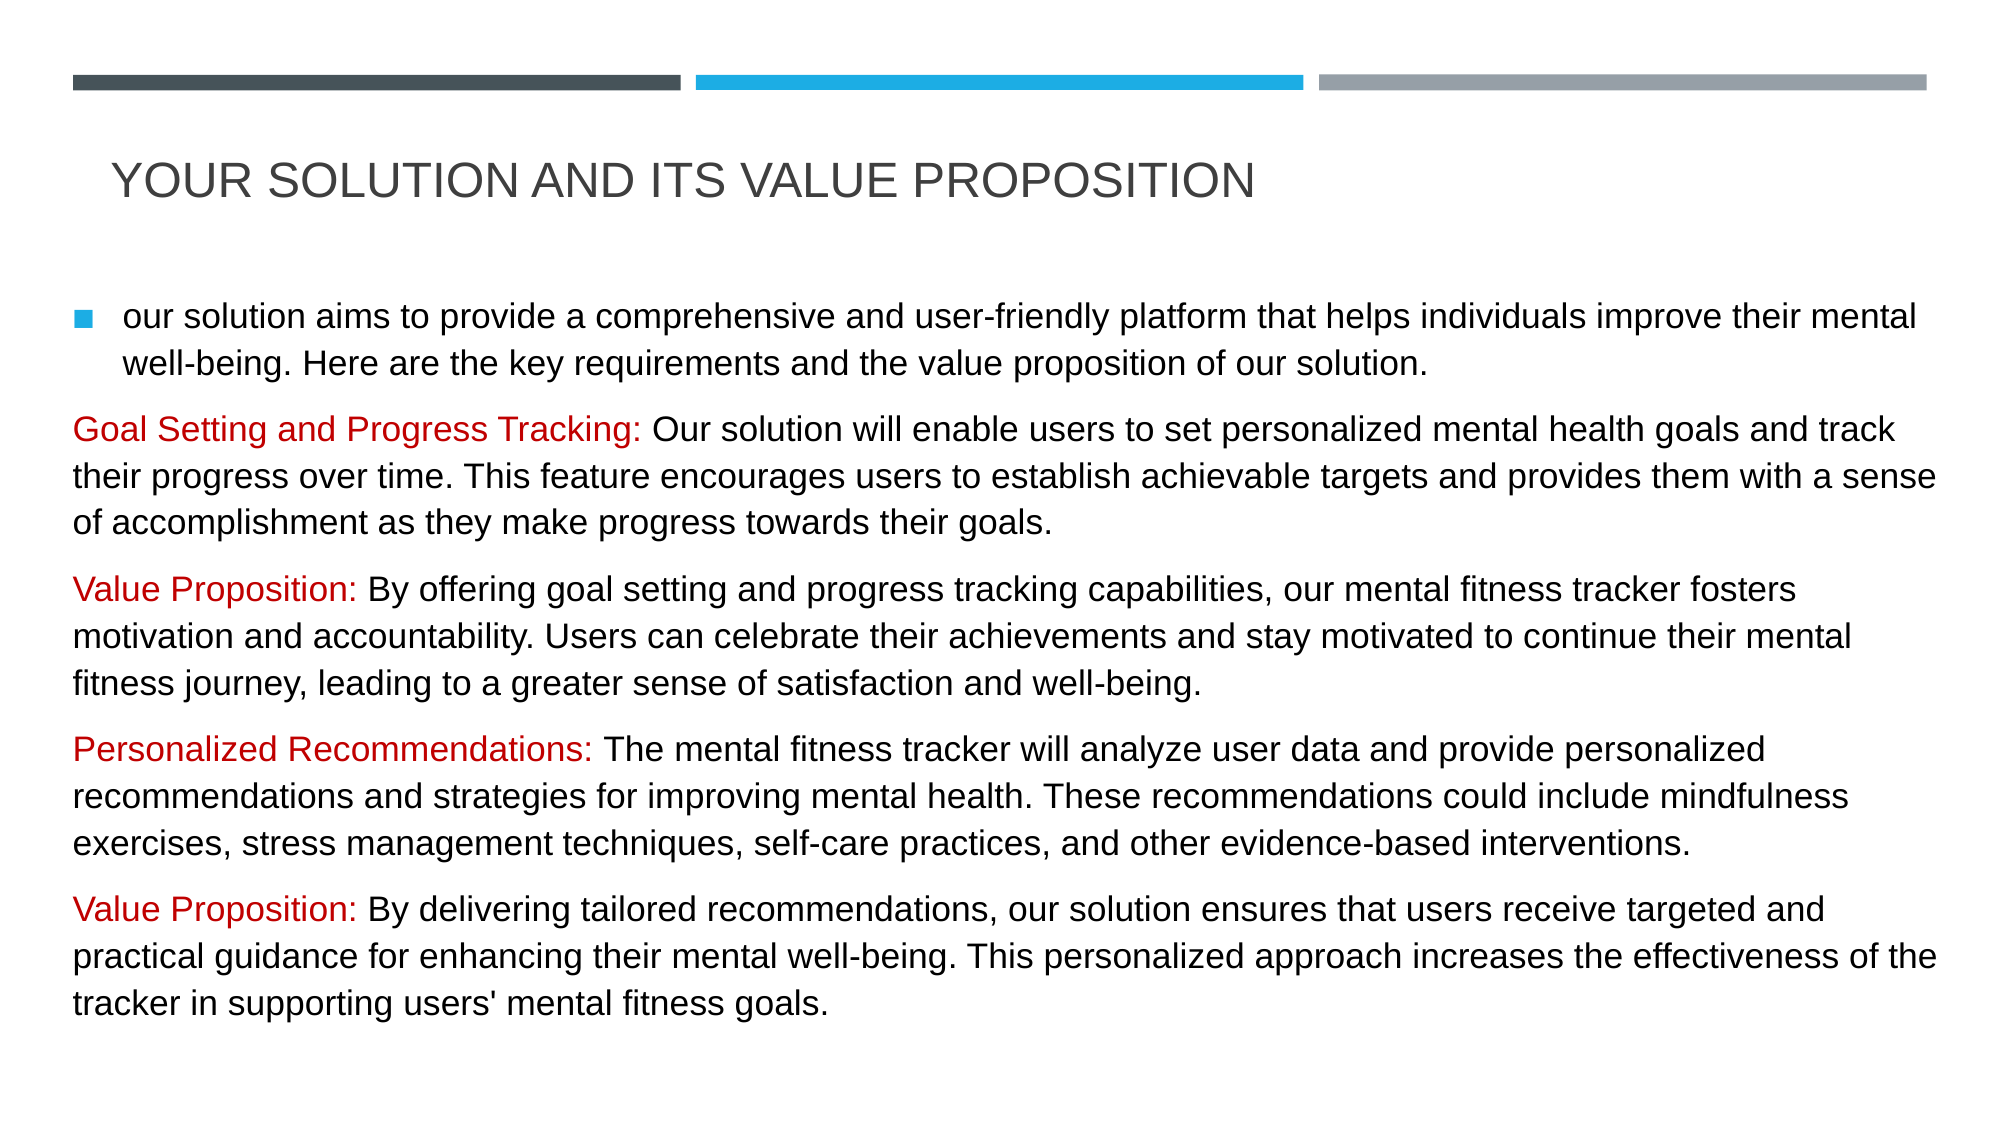

# YOUR SOLUTION AND ITS VALUE PROPOSITION
our solution aims to provide a comprehensive and user-friendly platform that helps individuals improve their mental well-being. Here are the key requirements and the value proposition of our solution.
Goal Setting and Progress Tracking: Our solution will enable users to set personalized mental health goals and track their progress over time. This feature encourages users to establish achievable targets and provides them with a sense of accomplishment as they make progress towards their goals.
Value Proposition: By offering goal setting and progress tracking capabilities, our mental fitness tracker fosters motivation and accountability. Users can celebrate their achievements and stay motivated to continue their mental fitness journey, leading to a greater sense of satisfaction and well-being.
Personalized Recommendations: The mental fitness tracker will analyze user data and provide personalized recommendations and strategies for improving mental health. These recommendations could include mindfulness exercises, stress management techniques, self-care practices, and other evidence-based interventions.
Value Proposition: By delivering tailored recommendations, our solution ensures that users receive targeted and practical guidance for enhancing their mental well-being. This personalized approach increases the effectiveness of the tracker in supporting users' mental fitness goals.